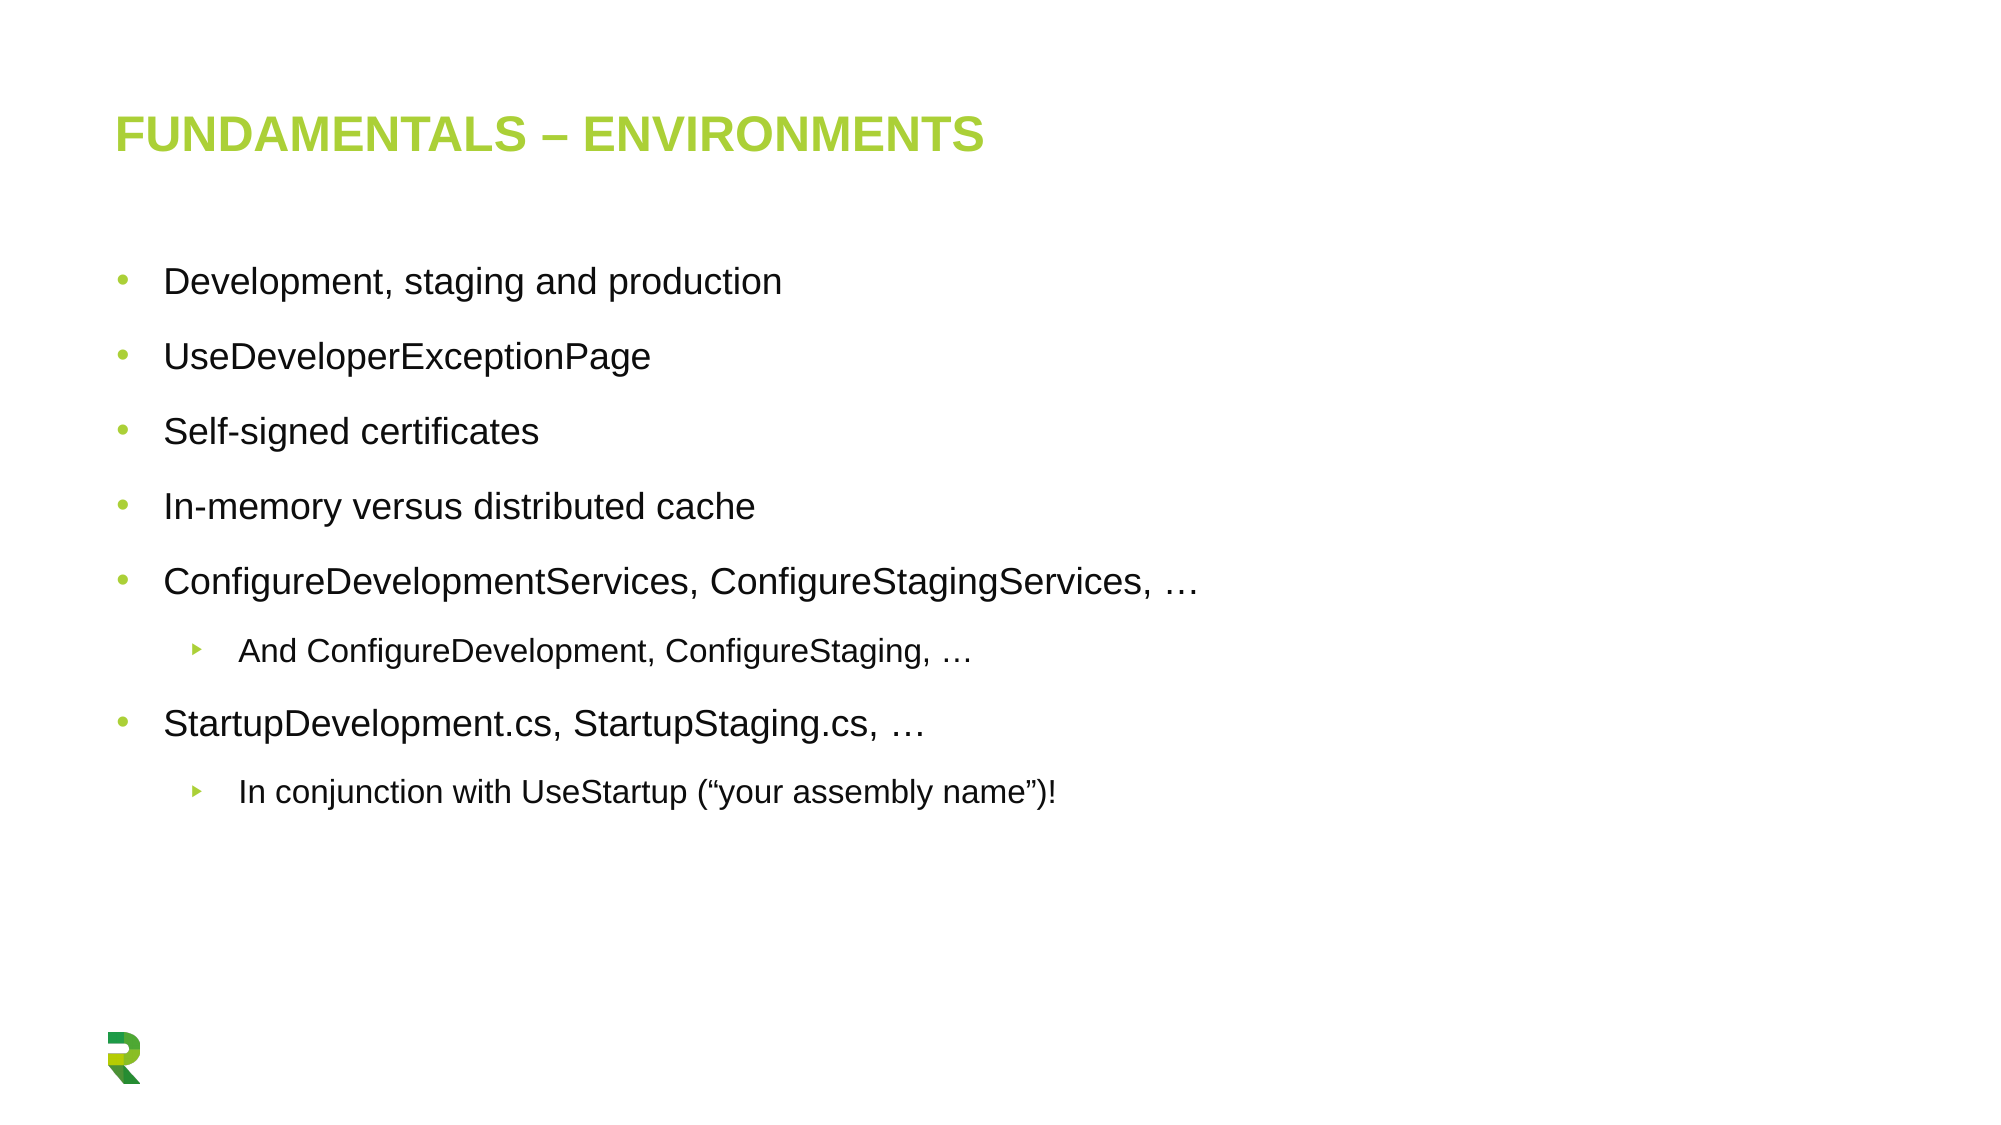

# Fundamentals – Environments
Development, staging and production
UseDeveloperExceptionPage
Self-signed certificates
In-memory versus distributed cache
ConfigureDevelopmentServices, ConfigureStagingServices, …
And ConfigureDevelopment, ConfigureStaging, …
StartupDevelopment.cs, StartupStaging.cs, …
In conjunction with UseStartup (“your assembly name”)!